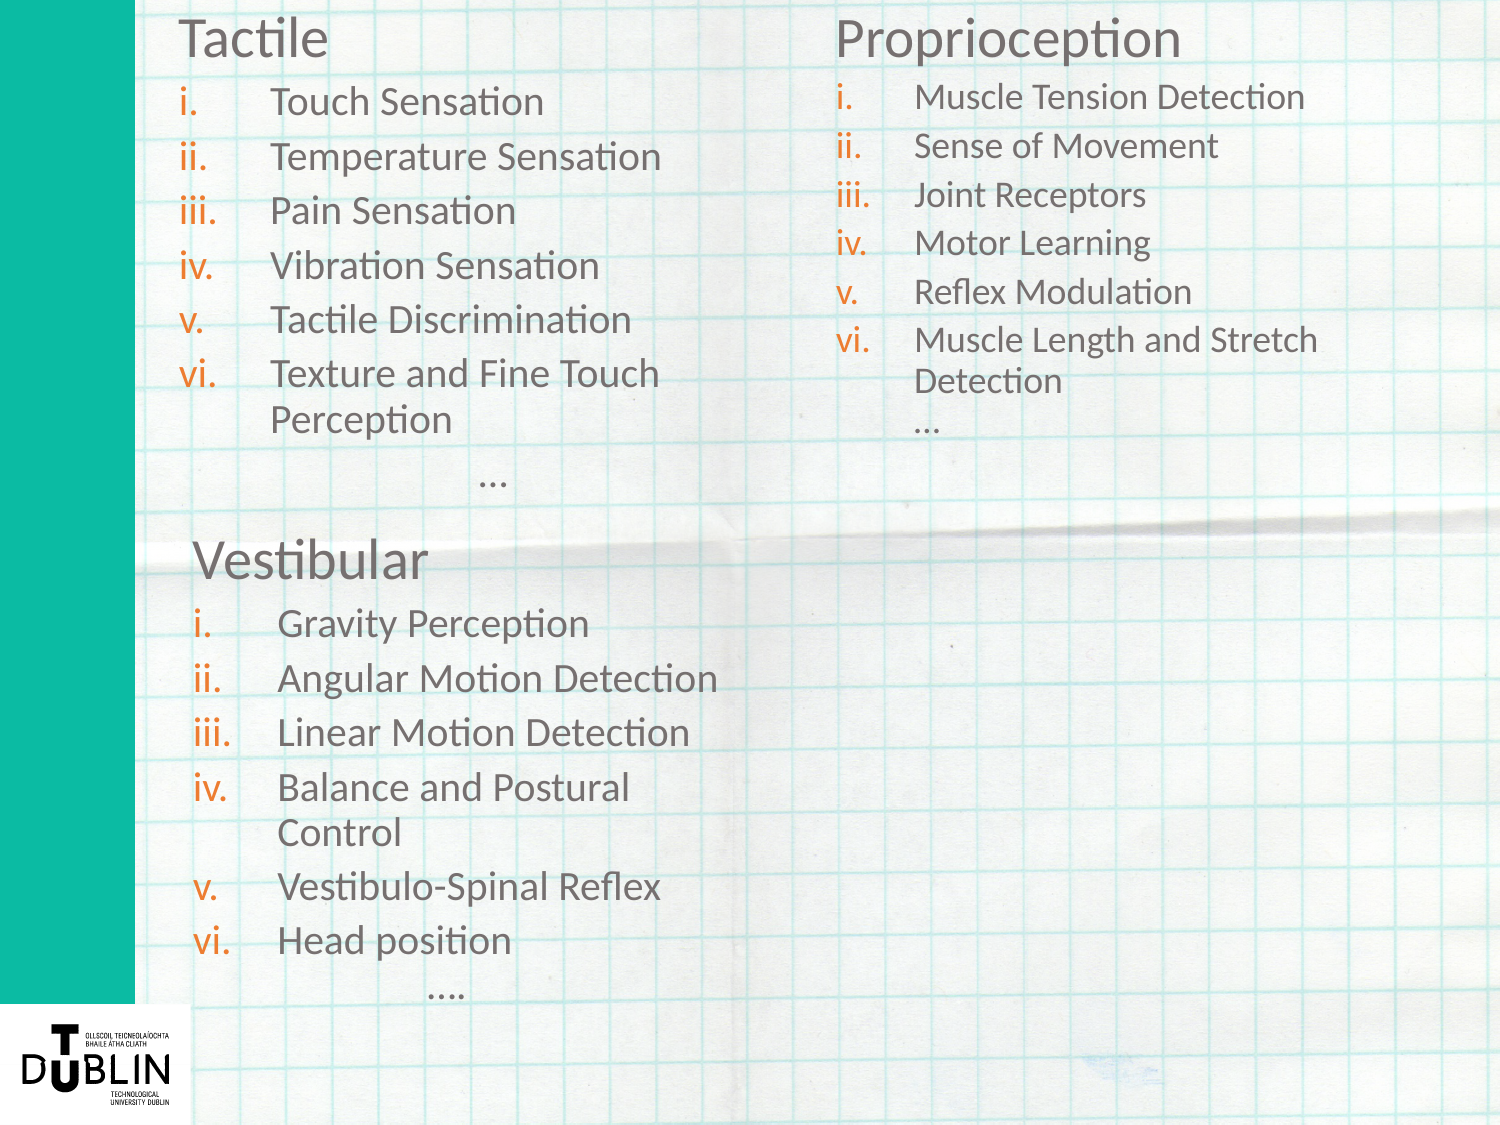

Tactile
Touch Sensation
Temperature Sensation
Pain Sensation
Vibration Sensation
Tactile Discrimination
Texture and Fine Touch Perception
		…
Proprioception
Muscle Tension Detection
Sense of Movement
Joint Receptors
Motor Learning
Reflex Modulation
Muscle Length and Stretch Detection
	…
Vestibular
Gravity Perception
Angular Motion Detection
Linear Motion Detection
Balance and Postural Control
Vestibulo-Spinal Reflex
Head position
	….